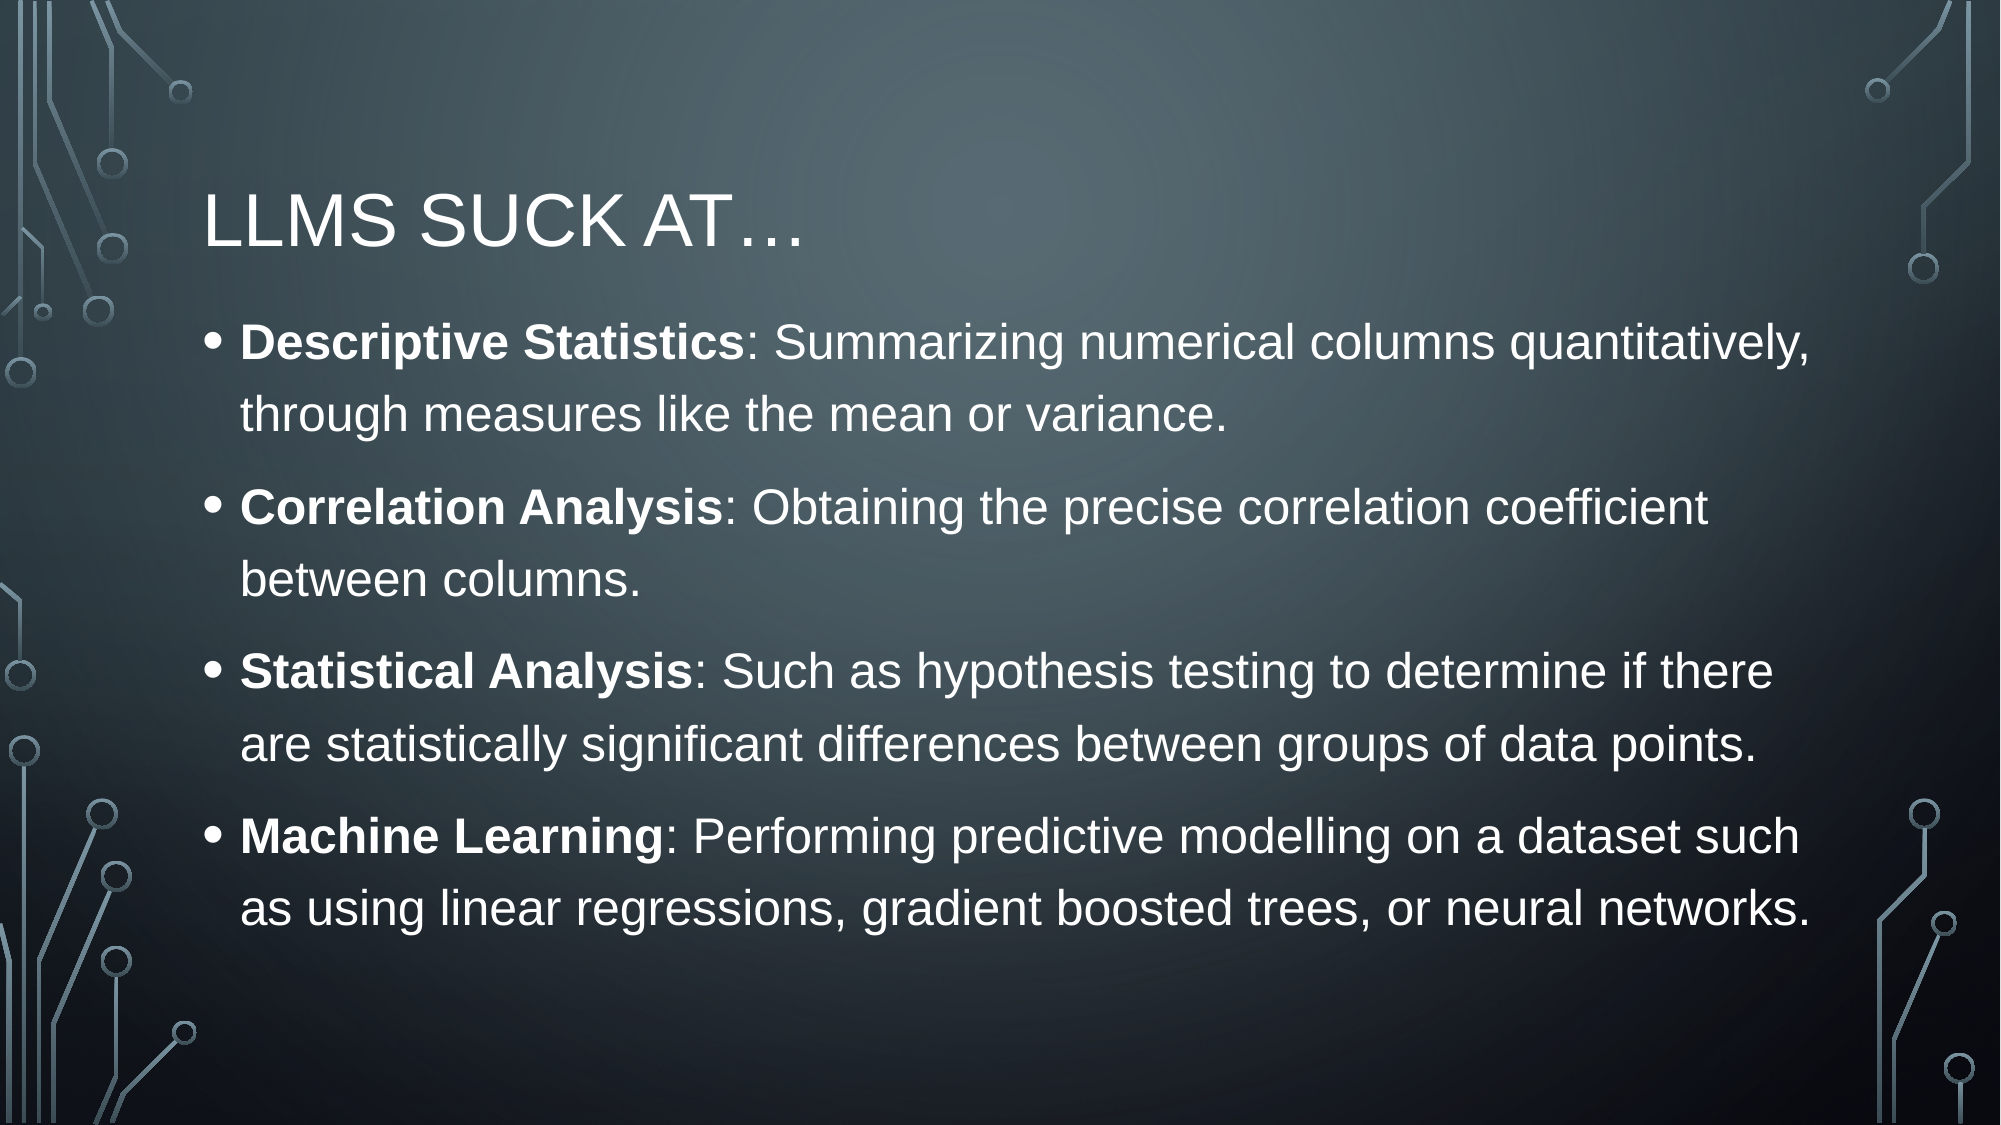

# LLMs Suck at…
Descriptive Statistics: Summarizing numerical columns quantitatively, through measures like the mean or variance.
Correlation Analysis: Obtaining the precise correlation coefficient between columns.
Statistical Analysis: Such as hypothesis testing to determine if there are statistically significant differences between groups of data points.
Machine Learning: Performing predictive modelling on a dataset such as using linear regressions, gradient boosted trees, or neural networks.